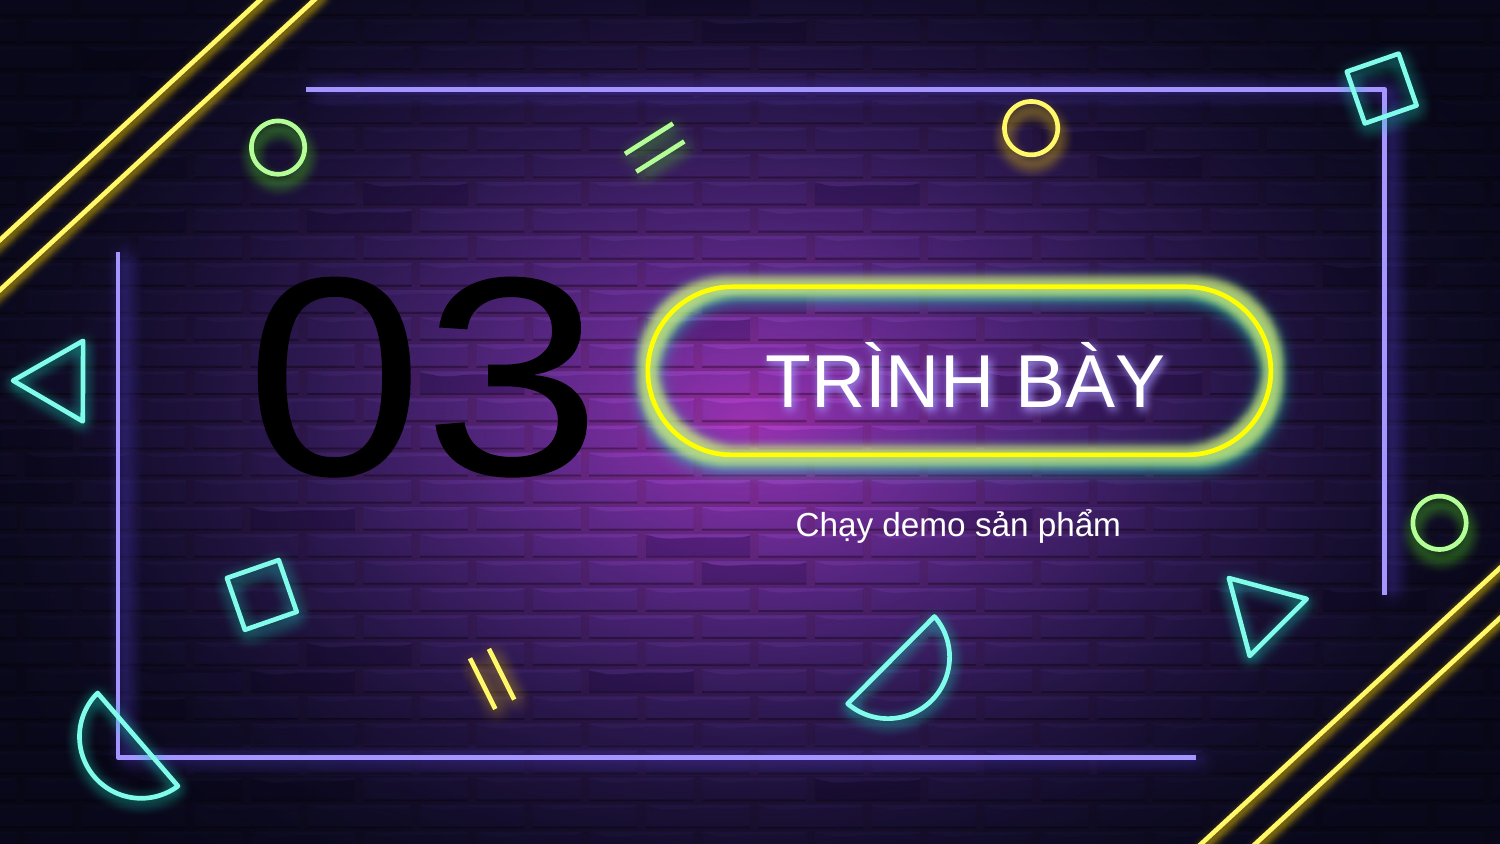

03

# TRÌNH BÀY

Chạy demo sản phẩm